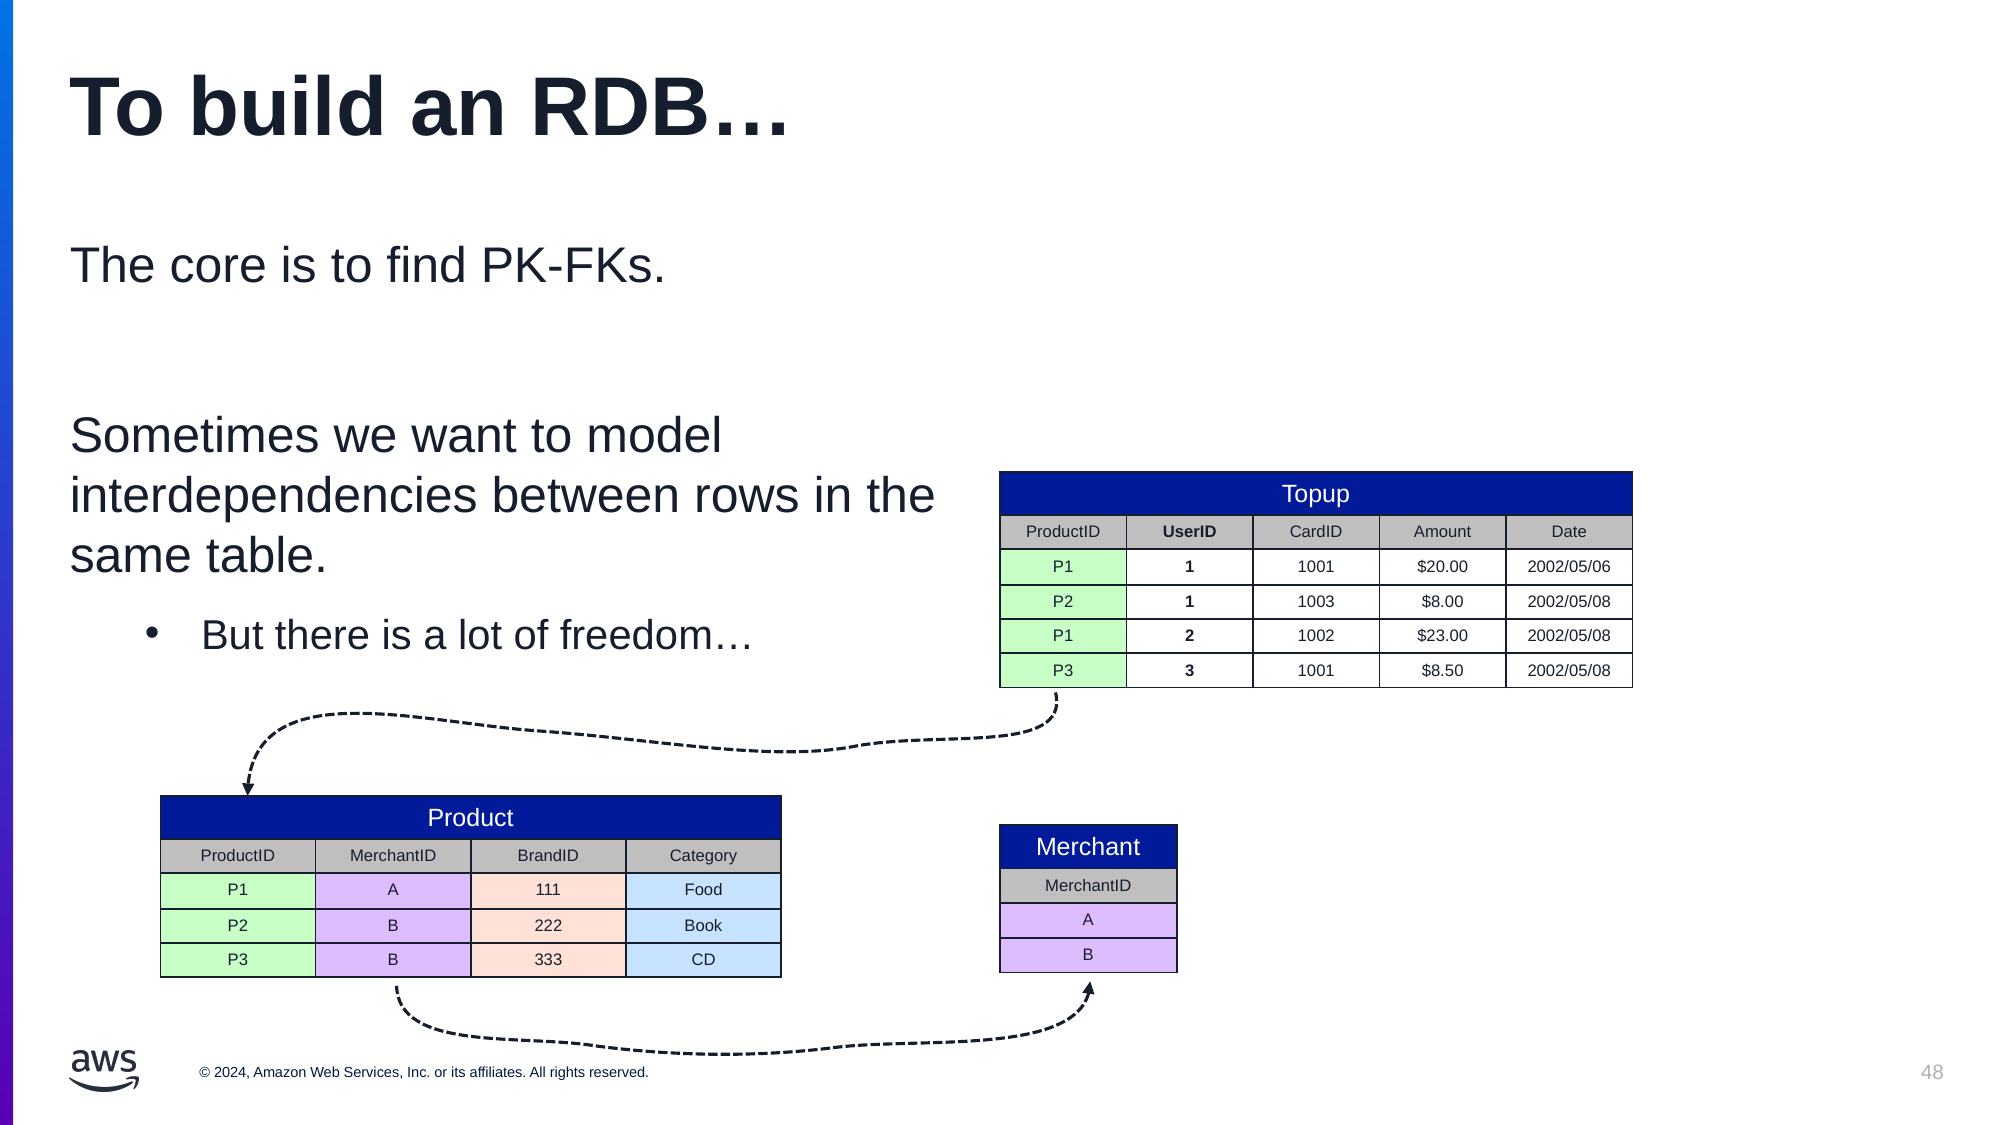

# To build an RDB…
The core is to find PK-FKs.

Sometimes we want to model interdependencies between rows in the same table.
But there is a lot of freedom…
| Topup |  |  |  |  |
| --- | --- | --- | --- | --- |
| ProductID | UserID | CardID | Amount | Date |
| P1 | 1 | 1001 | $20.00 | 2002/05/06 |
| P2 | 1 | 1003 | $8.00 | 2002/05/08 |
| P1 | 2 | 1002 | $23.00 | 2002/05/08 |
| P3 | 3 | 1001 | $8.50 | 2002/05/08 |

| Product | Product |  |  |
| --- | --- | --- | --- |
| ProductID | MerchantID | BrandID | Category |
| P1 | A | 111 | Food |
| P2 | B | 222 | Book |
| P3 | B | 333 | CD |
| Merchant |
| --- |
| MerchantID |
| A |
| B |

48